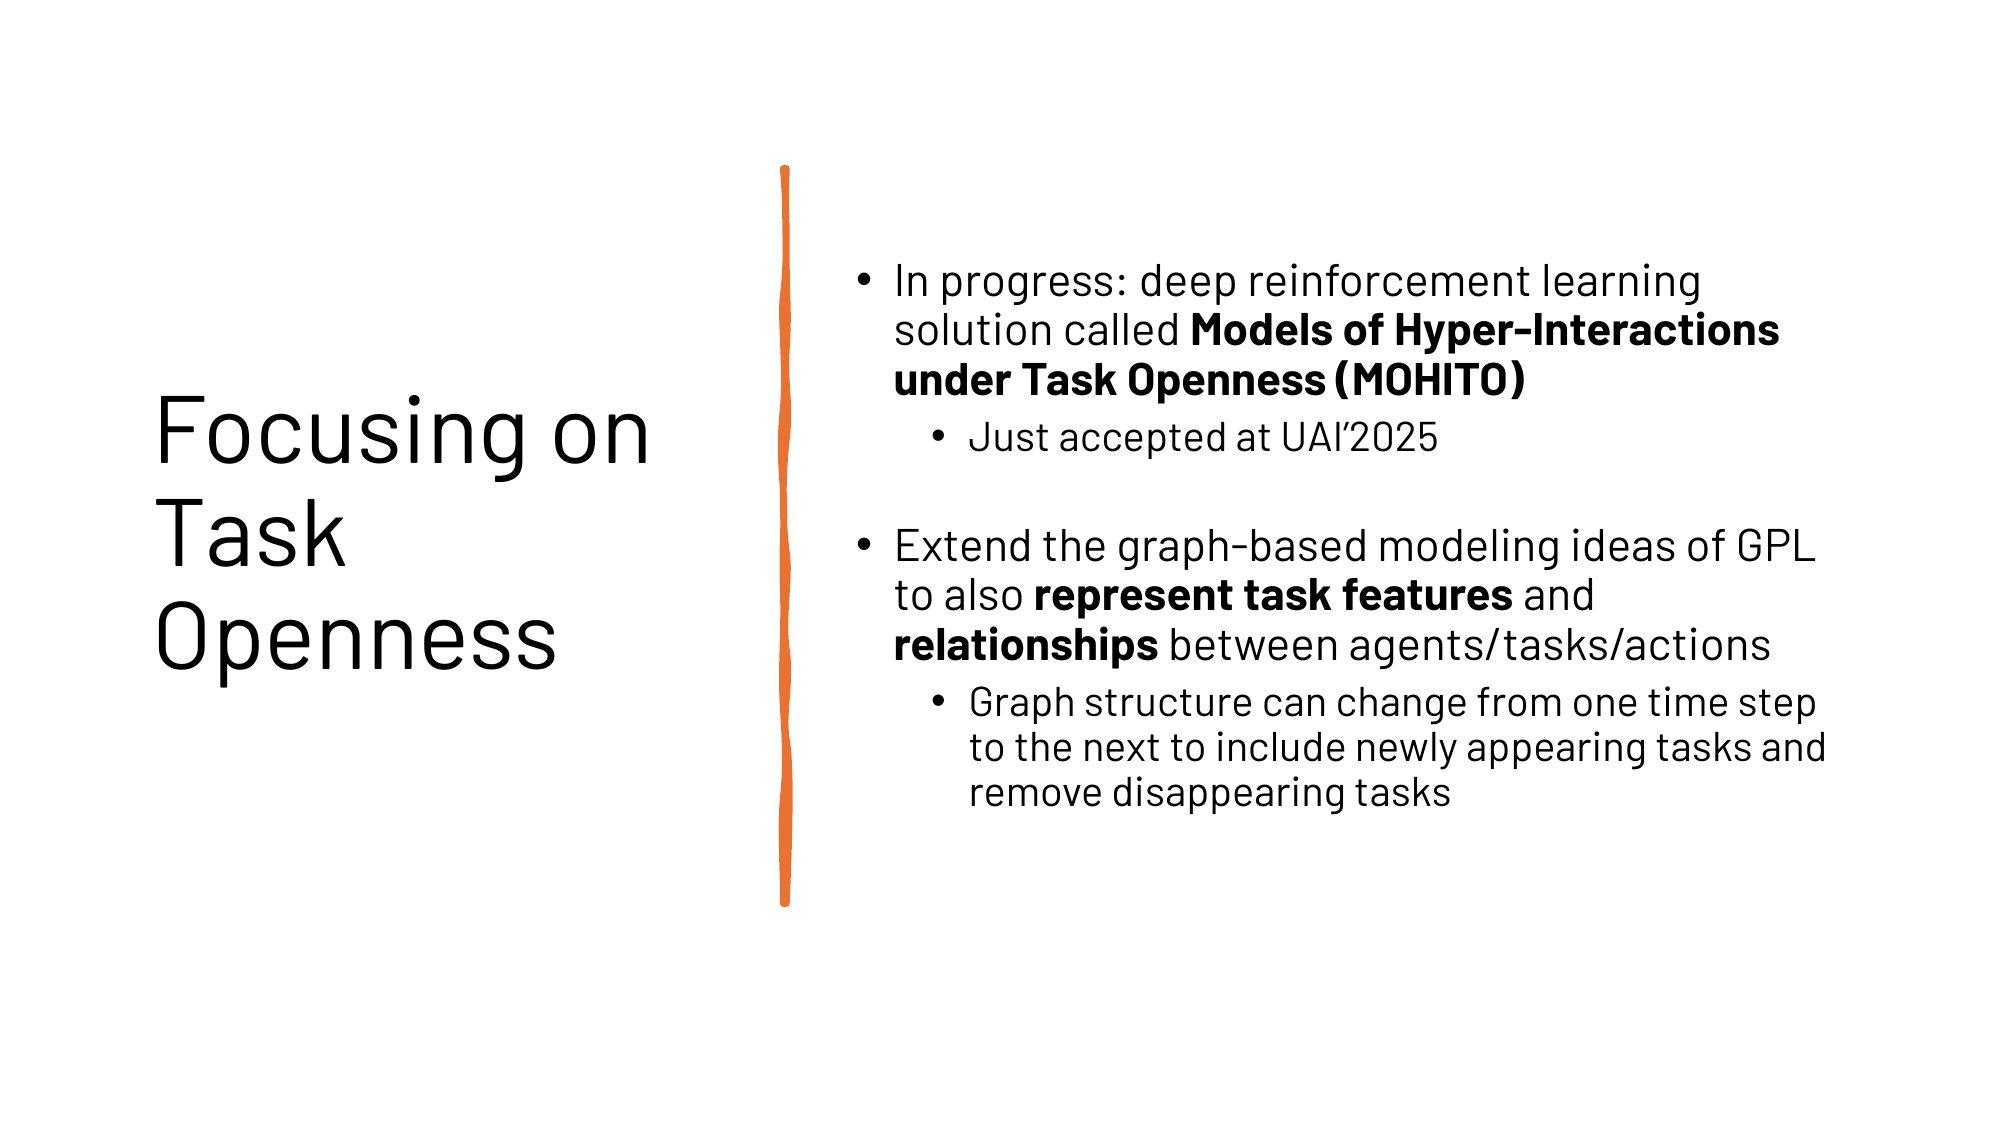

# Focusing on Task Openness
In progress: deep reinforcement learning solution called Models of Hyper-Interactions under Task Openness (MOHITO)
Just accepted at UAI’2025
Extend the graph-based modeling ideas of GPL to also represent task features and relationships between agents/tasks/actions
Graph structure can change from one time step to the next to include newly appearing tasks and remove disappearing tasks